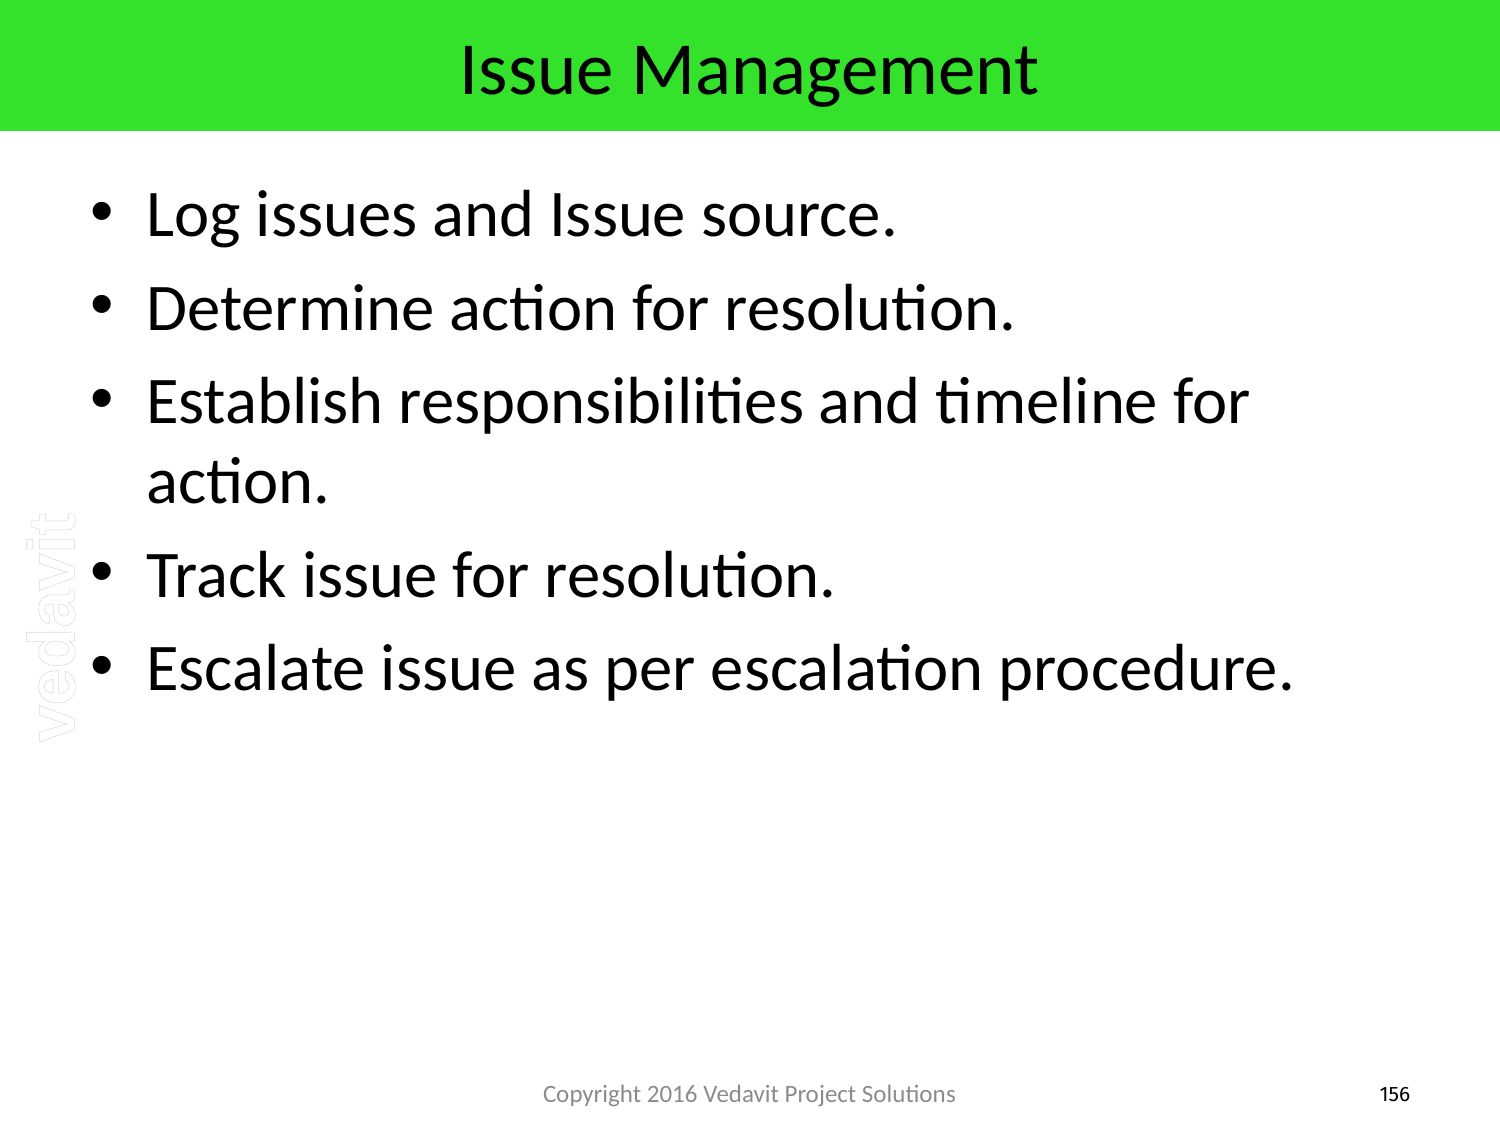

# Issue Management
Log issues and Issue source.
Determine action for resolution.
Establish responsibilities and timeline for action.
Track issue for resolution.
Escalate issue as per escalation procedure.
Copyright 2016 Vedavit Project Solutions
156